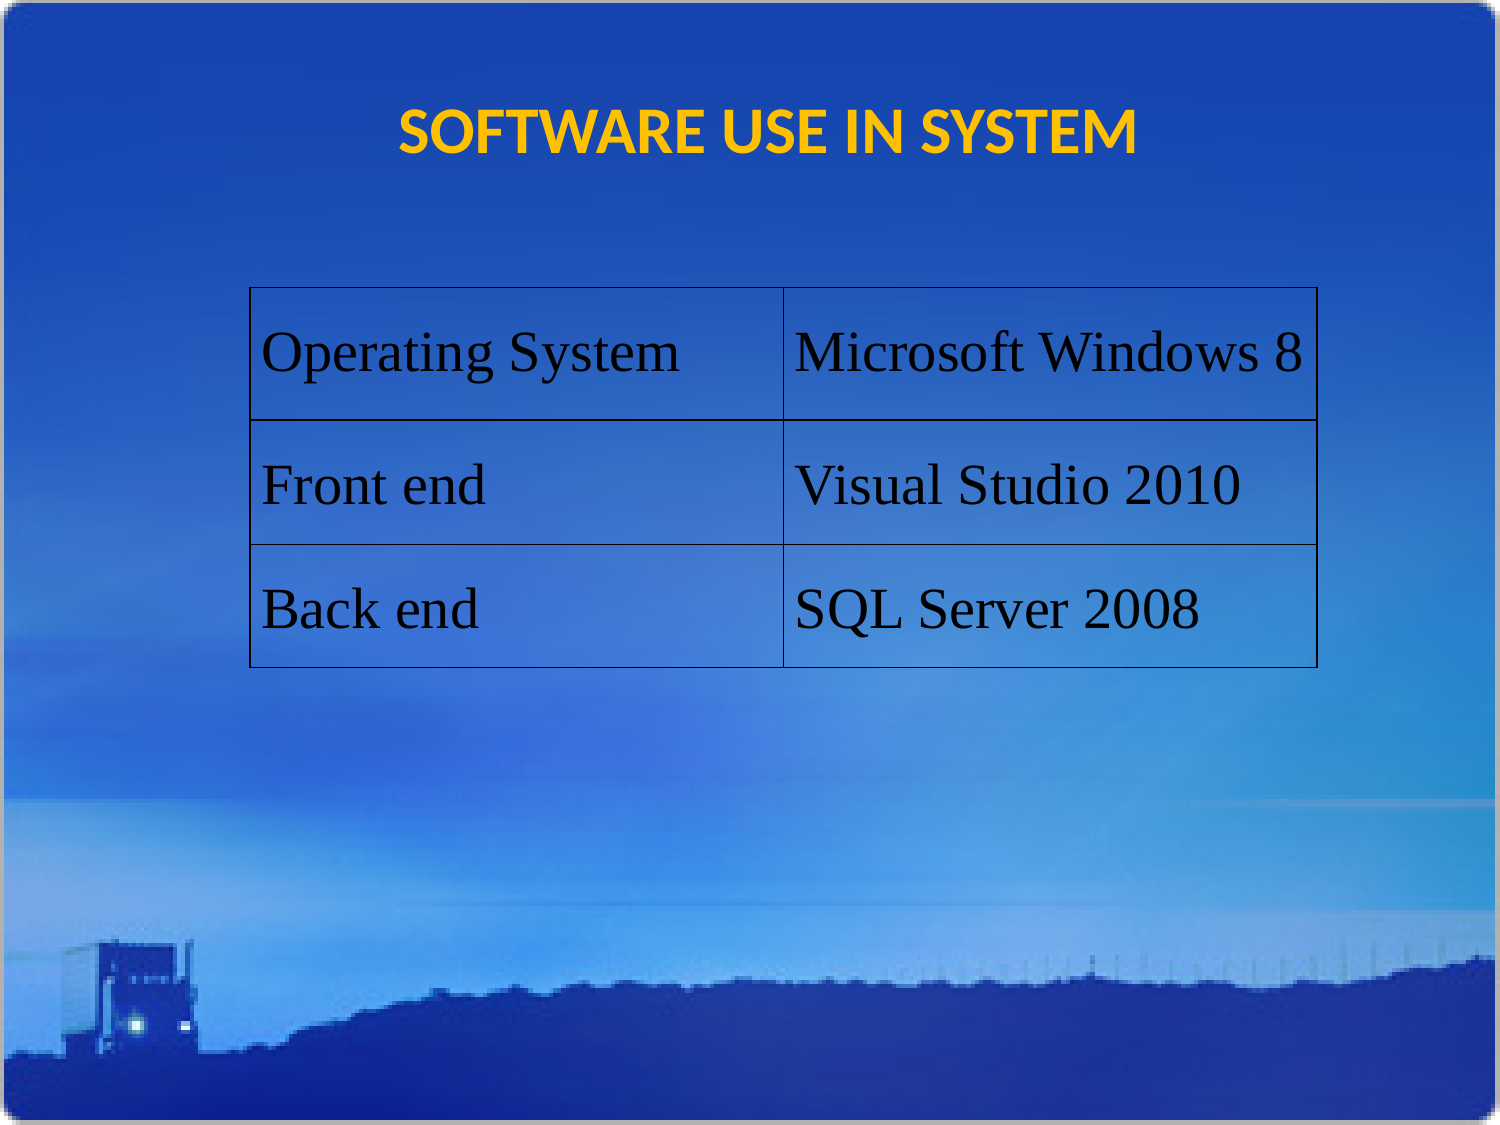

SOFTWARE USE IN SYSTEM
| Operating System | Microsoft Windows 8 |
| --- | --- |
| Front end | Visual Studio 2010 |
| Back end | SQL Server 2008 |